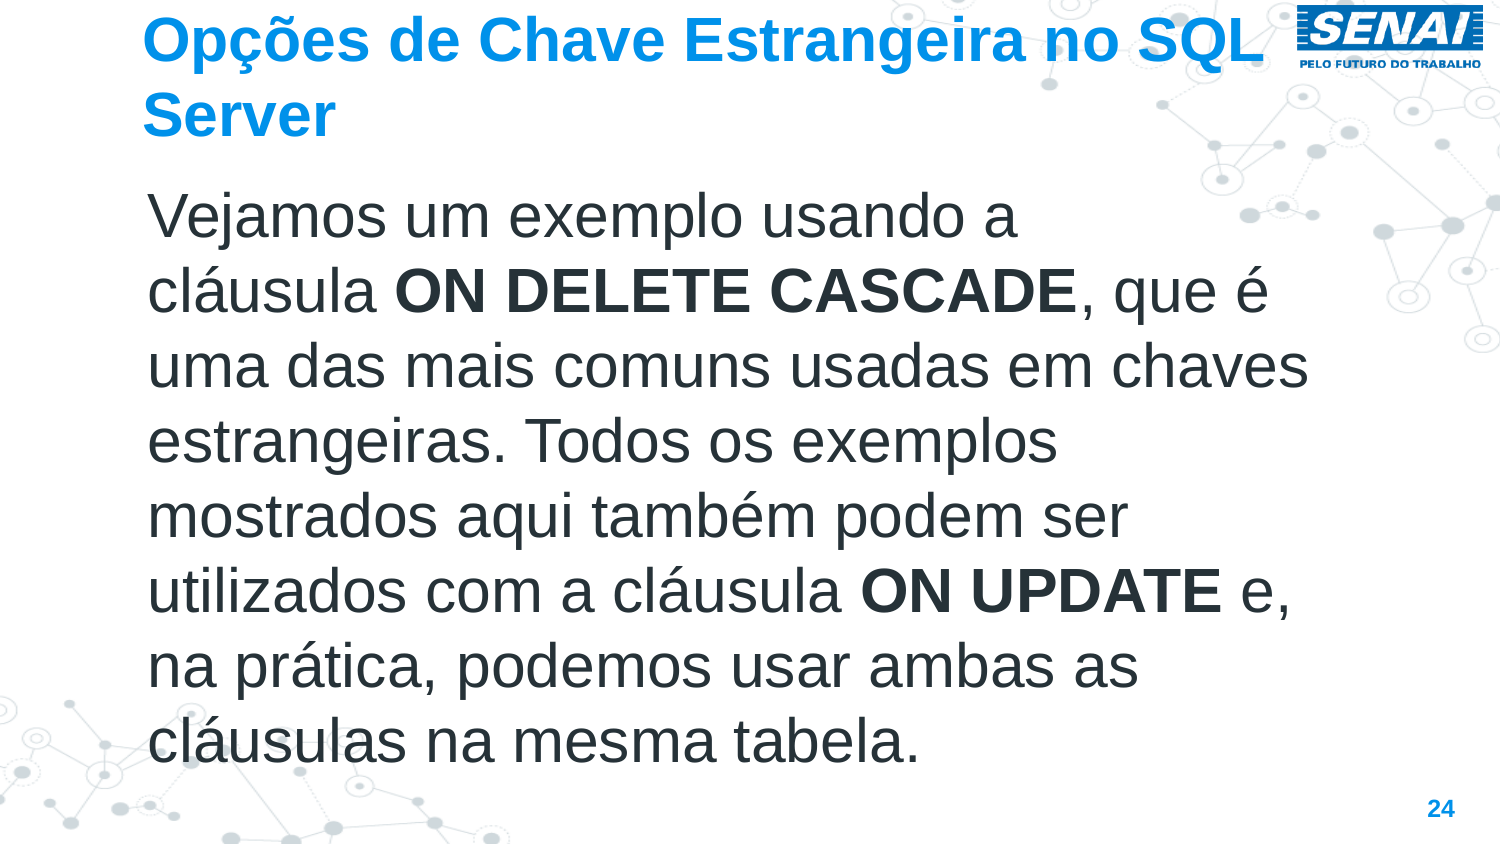

# Opções de Chave Estrangeira no SQL Server
Vejamos um exemplo usando a cláusula ON DELETE CASCADE, que é uma das mais comuns usadas em chaves estrangeiras. Todos os exemplos mostrados aqui também podem ser utilizados com a cláusula ON UPDATE e, na prática, podemos usar ambas as cláusulas na mesma tabela.
24